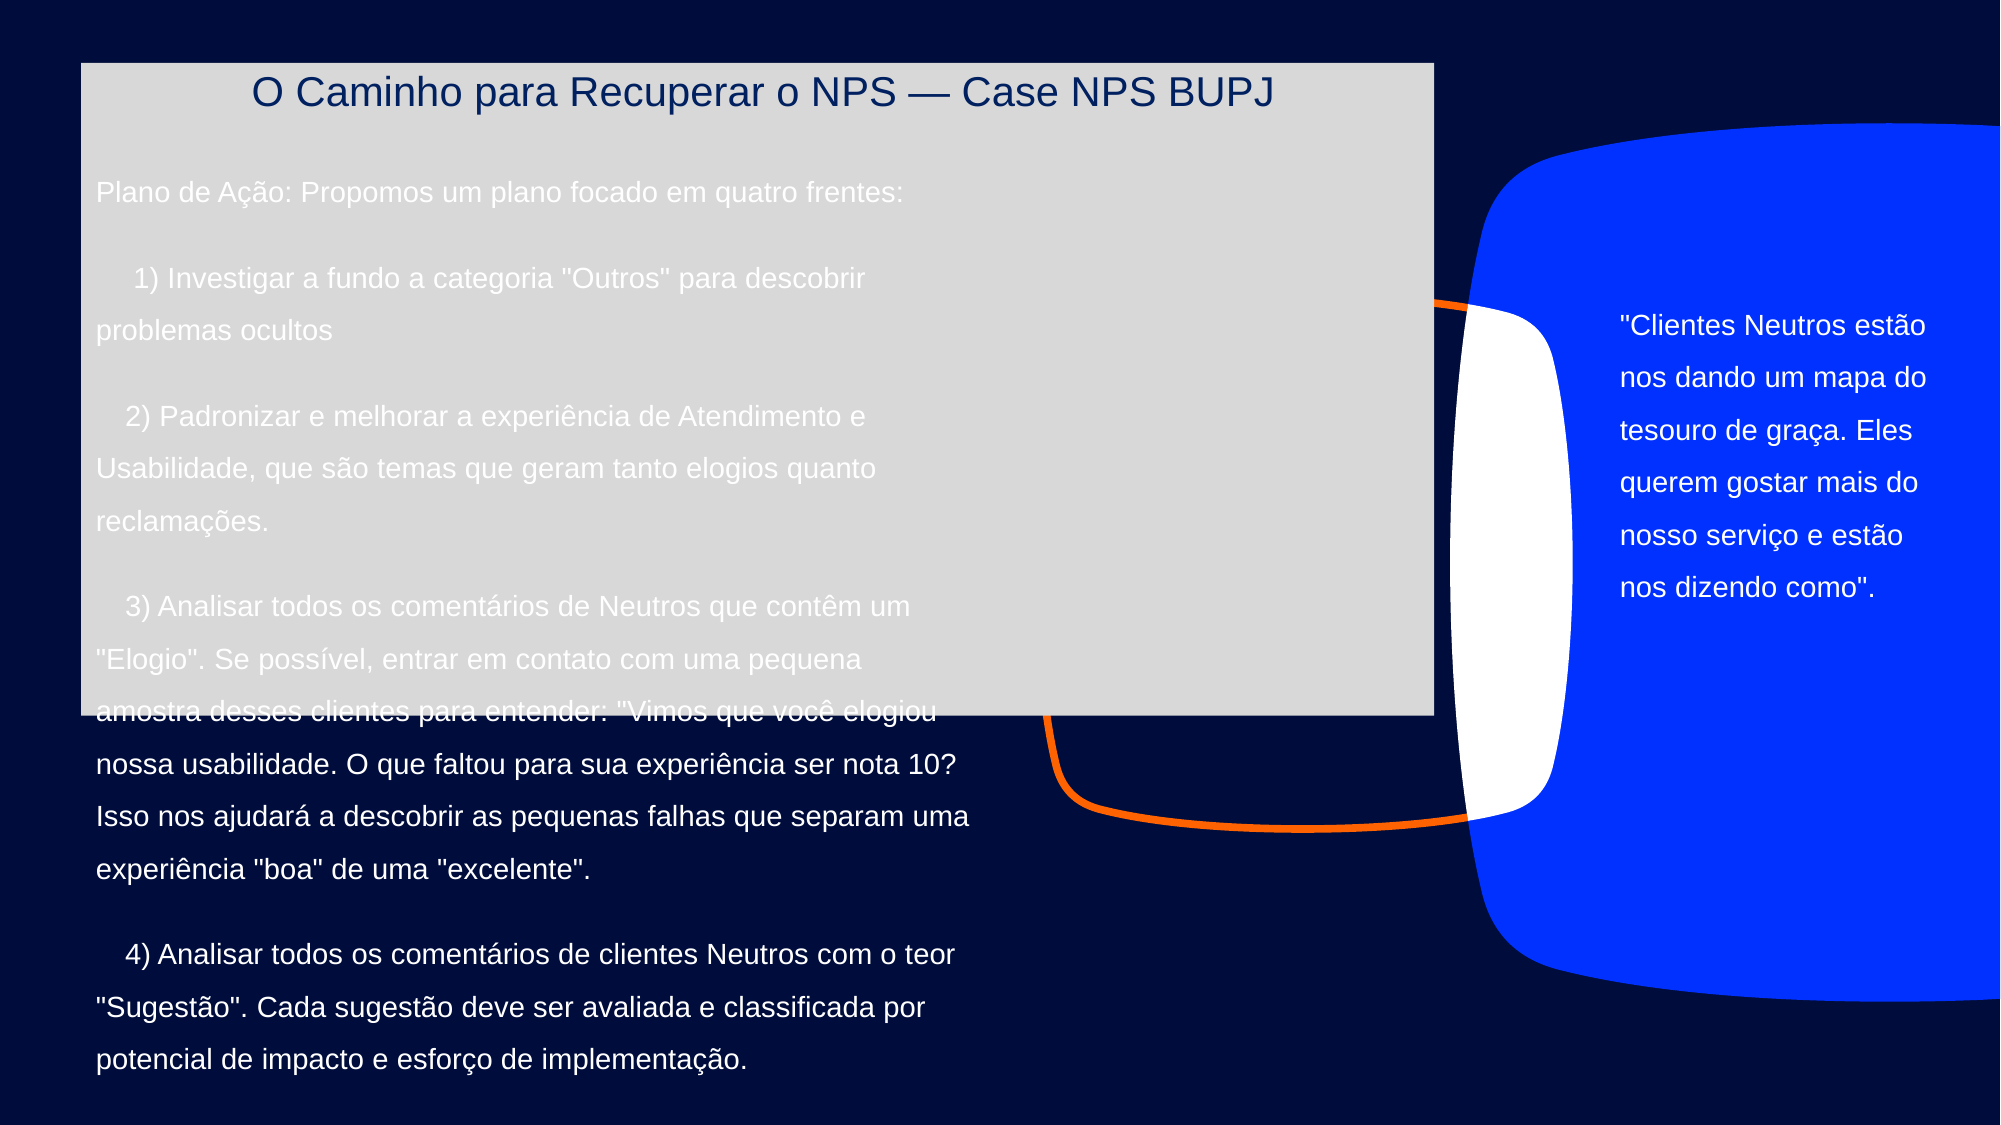

O Caminho para Recuperar o NPS — Case NPS BUPJ
Plano de Ação: Propomos um plano focado em quatro frentes:
  1) Investigar a fundo a categoria "Outros" para descobrir problemas ocultos
 2) Padronizar e melhorar a experiência de Atendimento e Usabilidade, que são temas que geram tanto elogios quanto reclamações.
 3) Analisar todos os comentários de Neutros que contêm um "Elogio". Se possível, entrar em contato com uma pequena amostra desses clientes para entender: "Vimos que você elogiou nossa usabilidade. O que faltou para sua experiência ser nota 10? Isso nos ajudará a descobrir as pequenas falhas que separam uma experiência "boa" de uma "excelente".
 4) Analisar todos os comentários de clientes Neutros com o teor "Sugestão". Cada sugestão deve ser avaliada e classificada por potencial de impacto e esforço de implementação.

"Clientes Neutros estão nos dando um mapa do tesouro de graça. Eles querem gostar mais do nosso serviço e estão nos dizendo como".